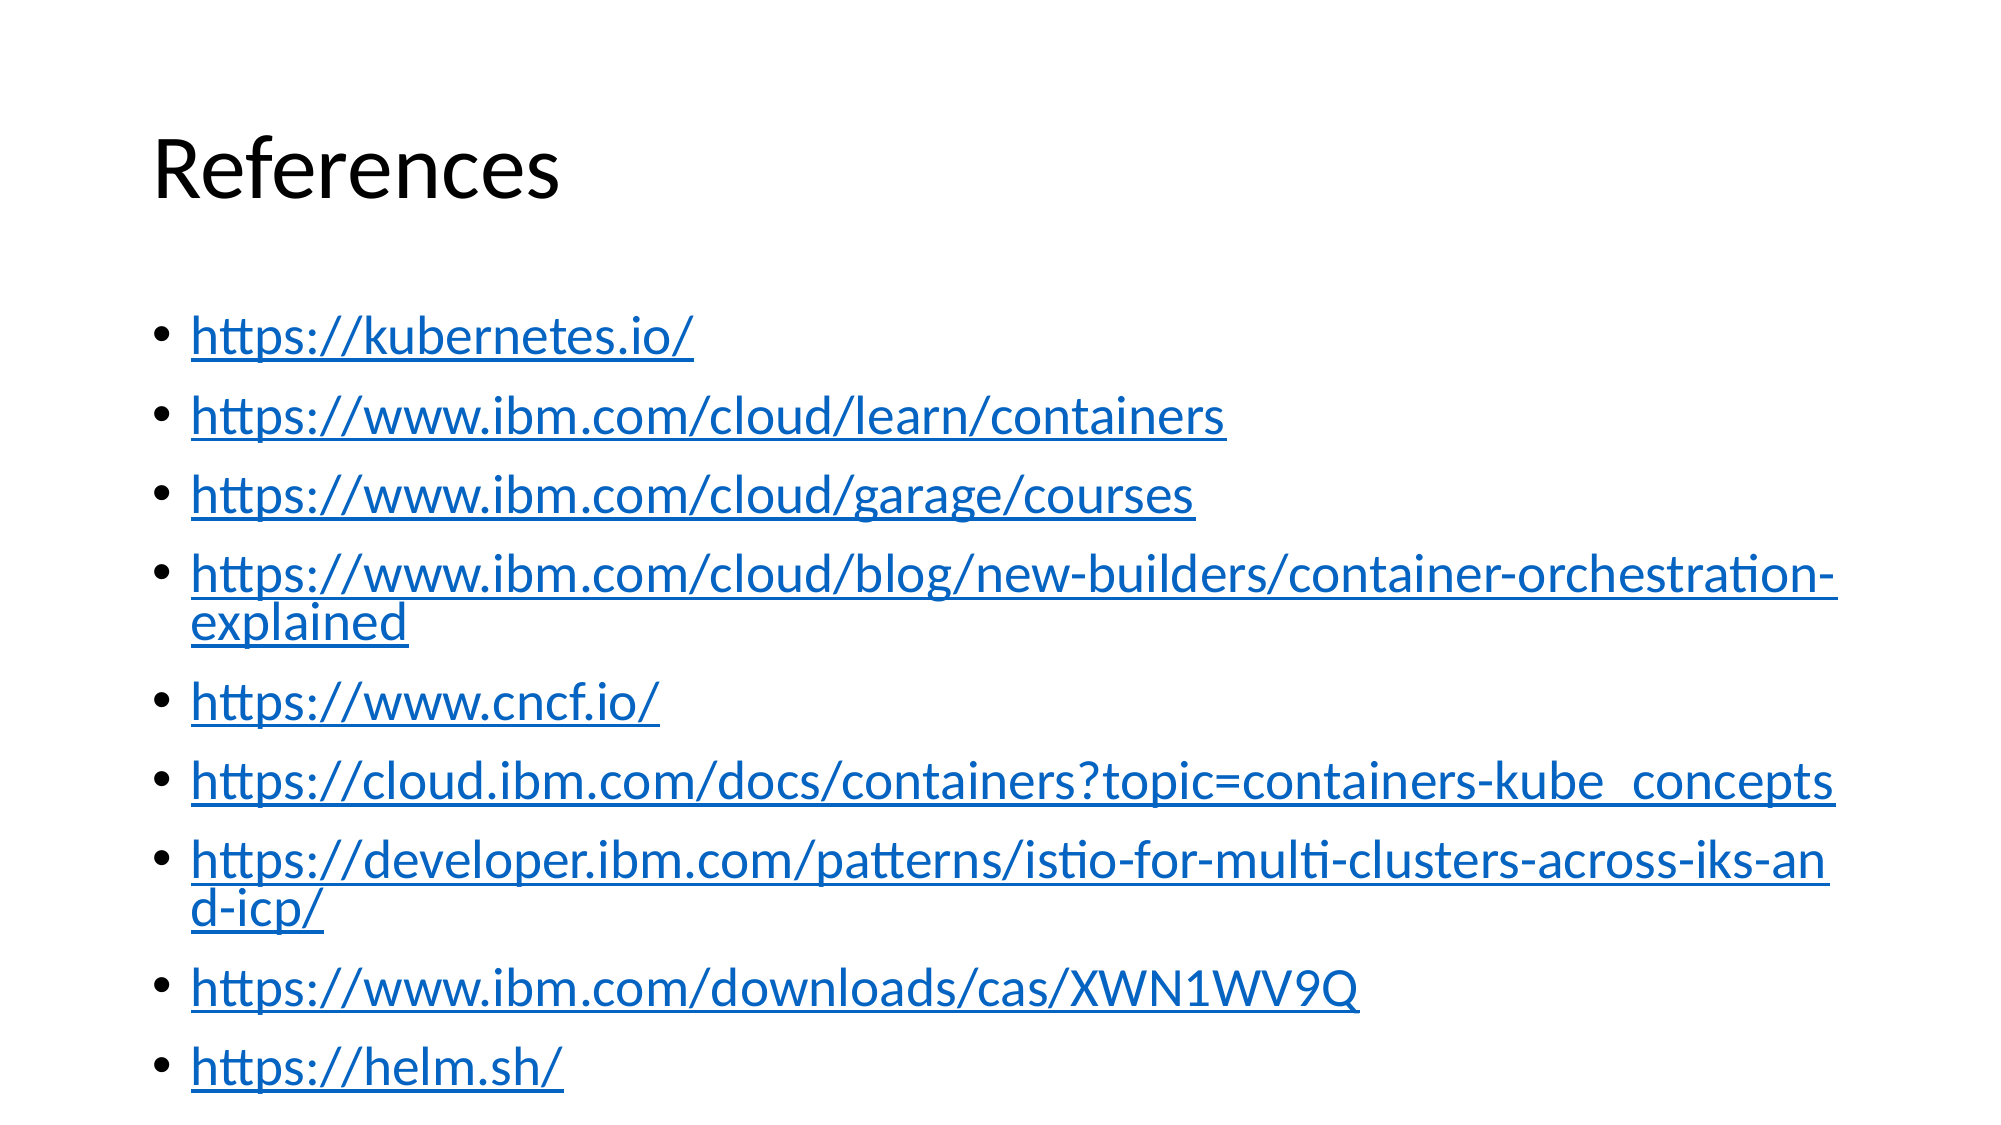

# References
https://kubernetes.io/
https://www.ibm.com/cloud/learn/containers
https://www.ibm.com/cloud/garage/courses
https://www.ibm.com/cloud/blog/new-builders/container-orchestration-explained
https://www.cncf.io/
https://cloud.ibm.com/docs/containers?topic=containers-kube_concepts
https://developer.ibm.com/patterns/istio-for-multi-clusters-across-iks-and-icp/
https://www.ibm.com/downloads/cas/XWN1WV9Q
https://helm.sh/